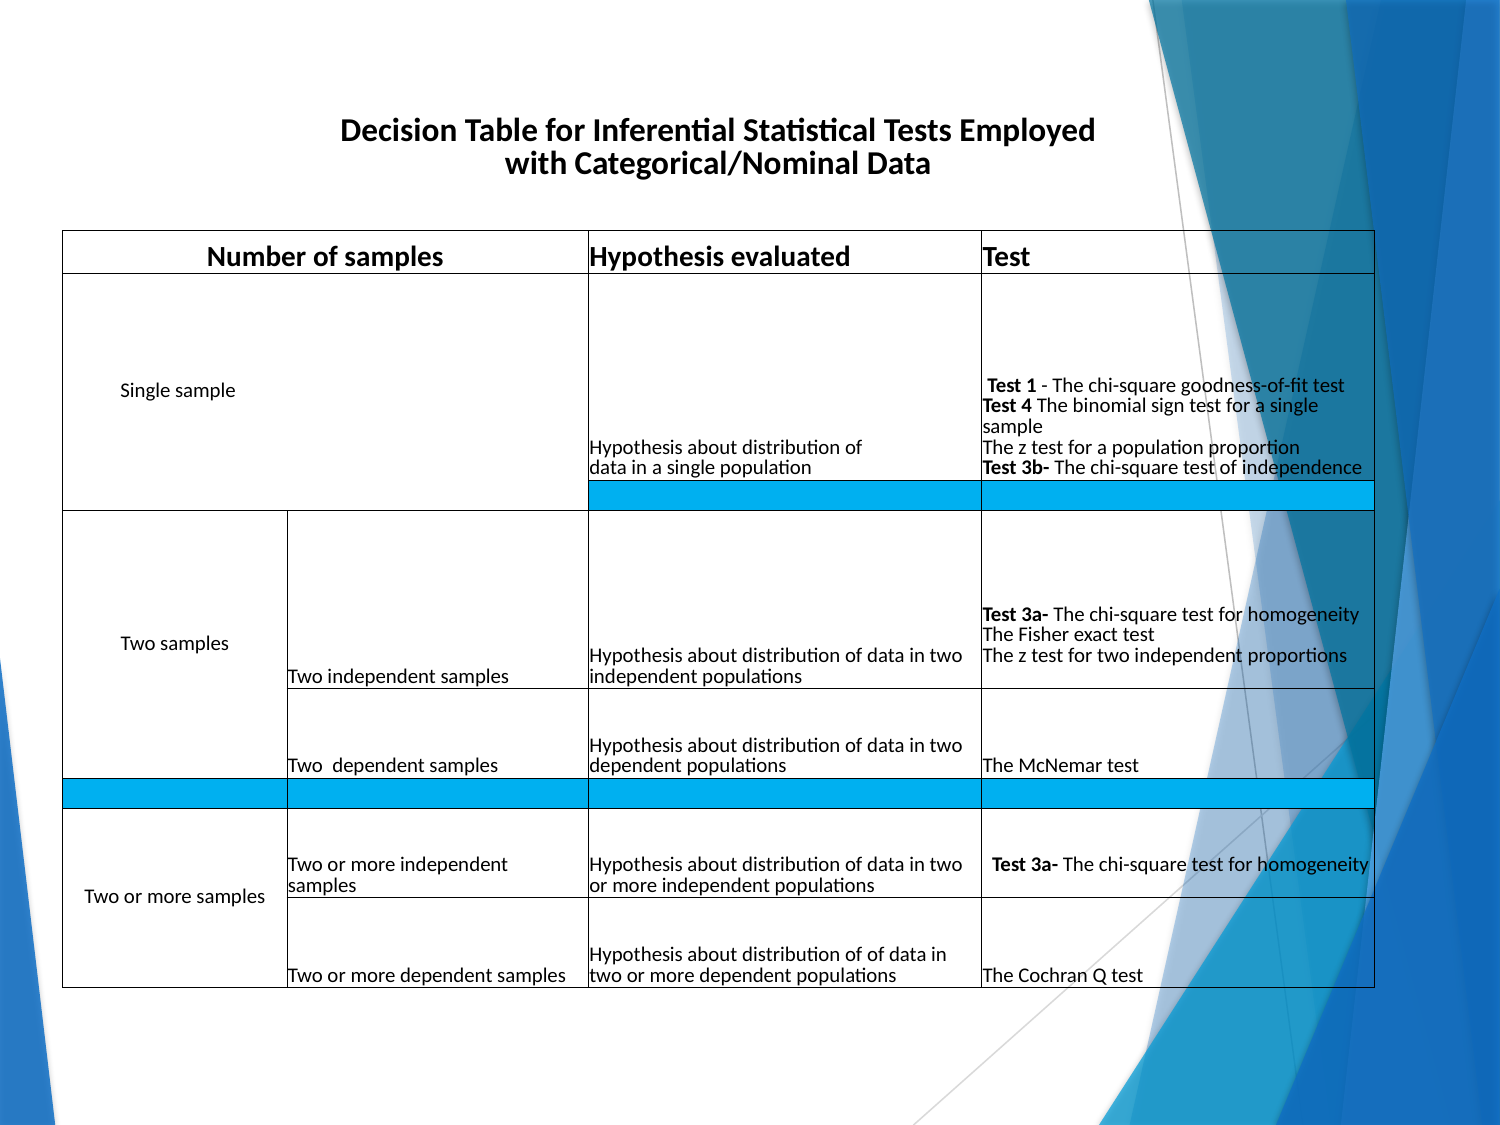

| Decision Table for Inferential Statistical Tests Employed with Categorical/Nominal Data |  |  |  |
| --- | --- | --- | --- |
|  |  |  |  |
| Number of samples |  | Hypothesis evaluated | Test |
| Single sample |  | Hypothesis about distribution of data in a single population | Test 1 - The chi-square goodness-of-fit test Test 4 The binomial sign test for a single sample The z test for a population proportion Test 3b- The chi-square test of independence |
|  |  |  |  |
| Two samples | Two independent samples | Hypothesis about distribution of data in two independent populations | Test 3a- The chi-square test for homogeneity The Fisher exact test The z test for two independent proportions |
|  | Two dependent samples | Hypothesis about distribution of data in two dependent populations | The McNemar test |
|  |  |  |  |
| Two or more samples | Two or more independent samples | Hypothesis about distribution of data in two or more independent populations | Test 3a- The chi-square test for homogeneity |
|  | Two or more dependent samples | Hypothesis about distribution of of data in two or more dependent populations | The Cochran Q test |